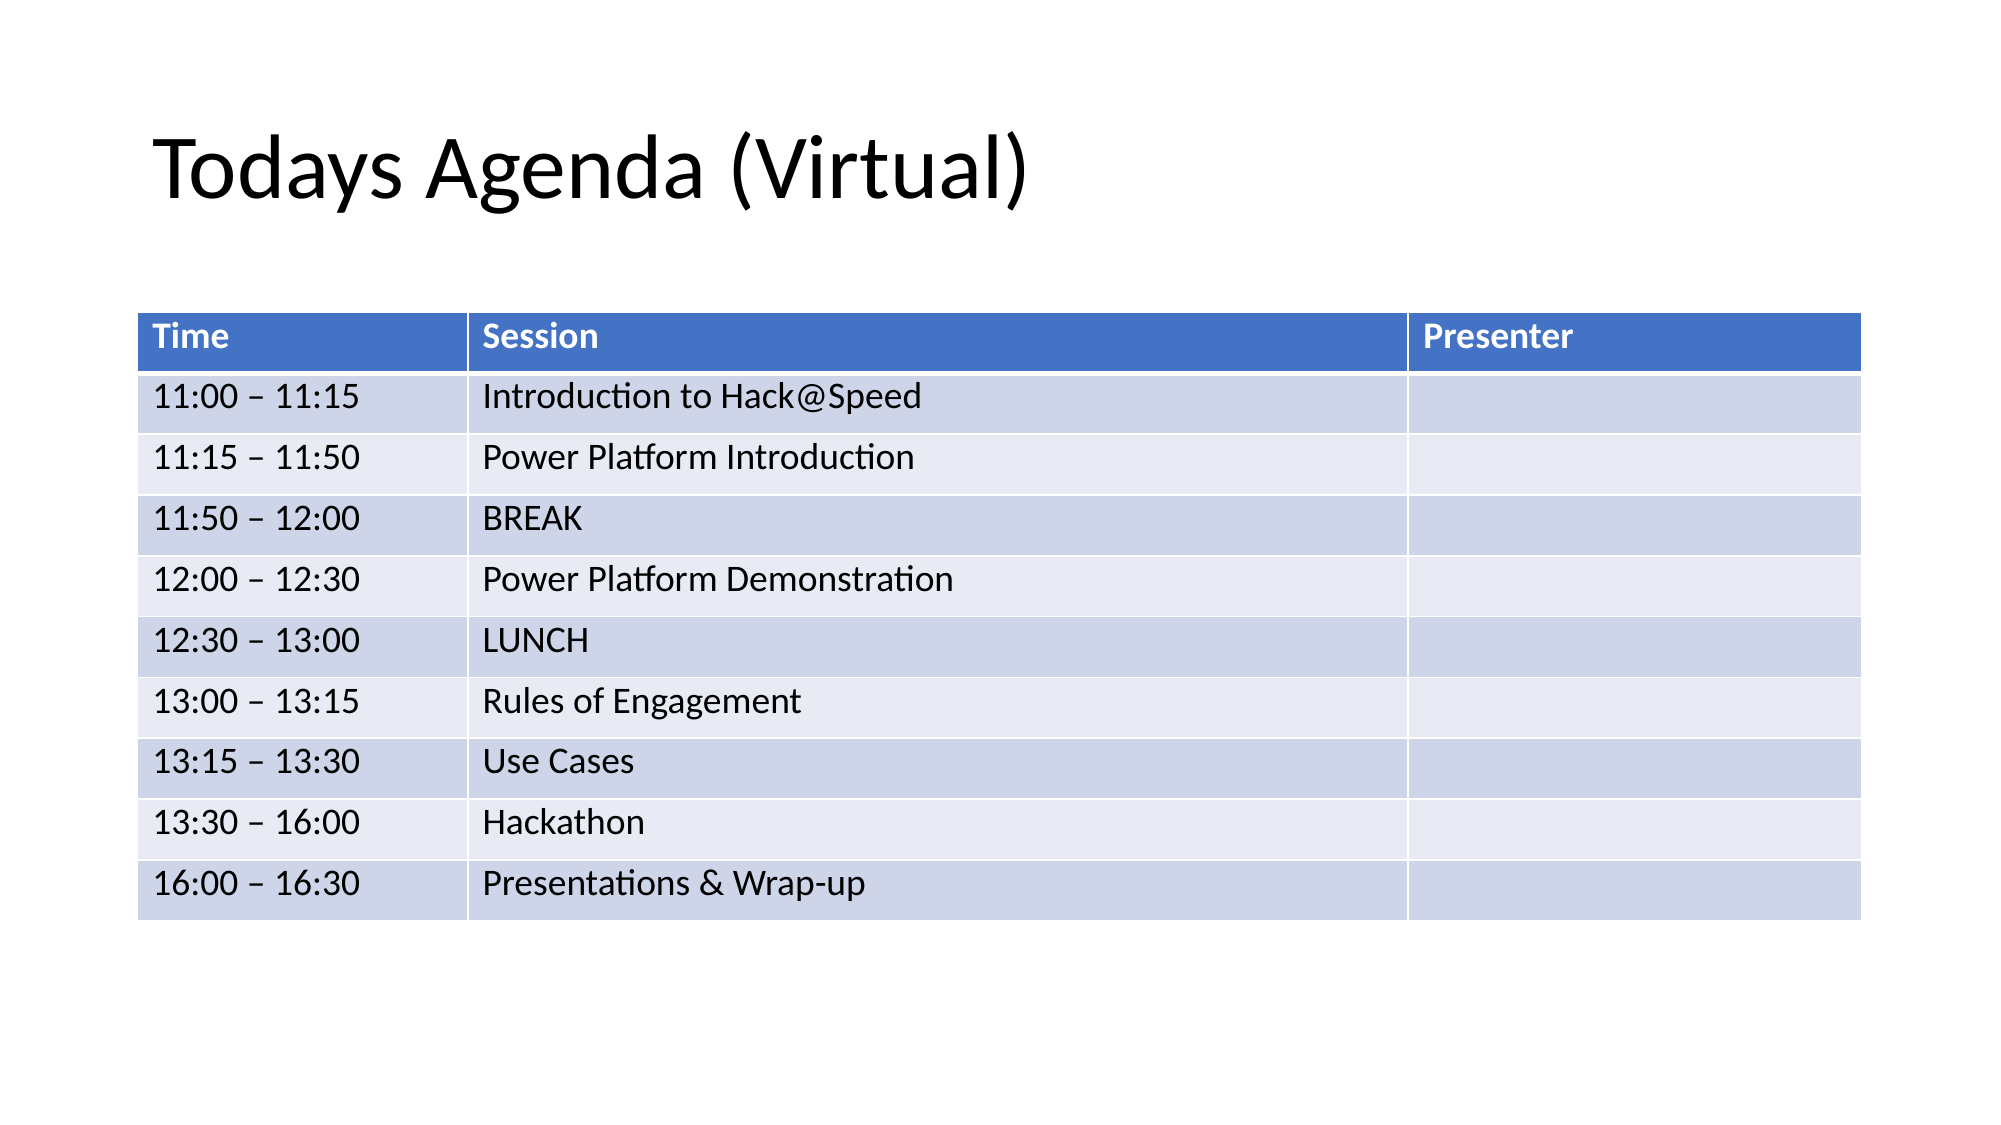

# Todays Agenda (Virtual)
| Time | Session | Presenter |
| --- | --- | --- |
| 11:00 – 11:15 | Introduction to Hack@Speed |  |
| 11:15 – 11:50 | Power Platform Introduction |  |
| 11:50 – 12:00 | BREAK |  |
| 12:00 – 12:30 | Power Platform Demonstration |  |
| 12:30 – 13:00 | LUNCH |  |
| 13:00 – 13:15 | Rules of Engagement |  |
| 13:15 – 13:30 | Use Cases |  |
| 13:30 – 16:00 | Hackathon |  |
| 16:00 – 16:30 | Presentations & Wrap-up |  |